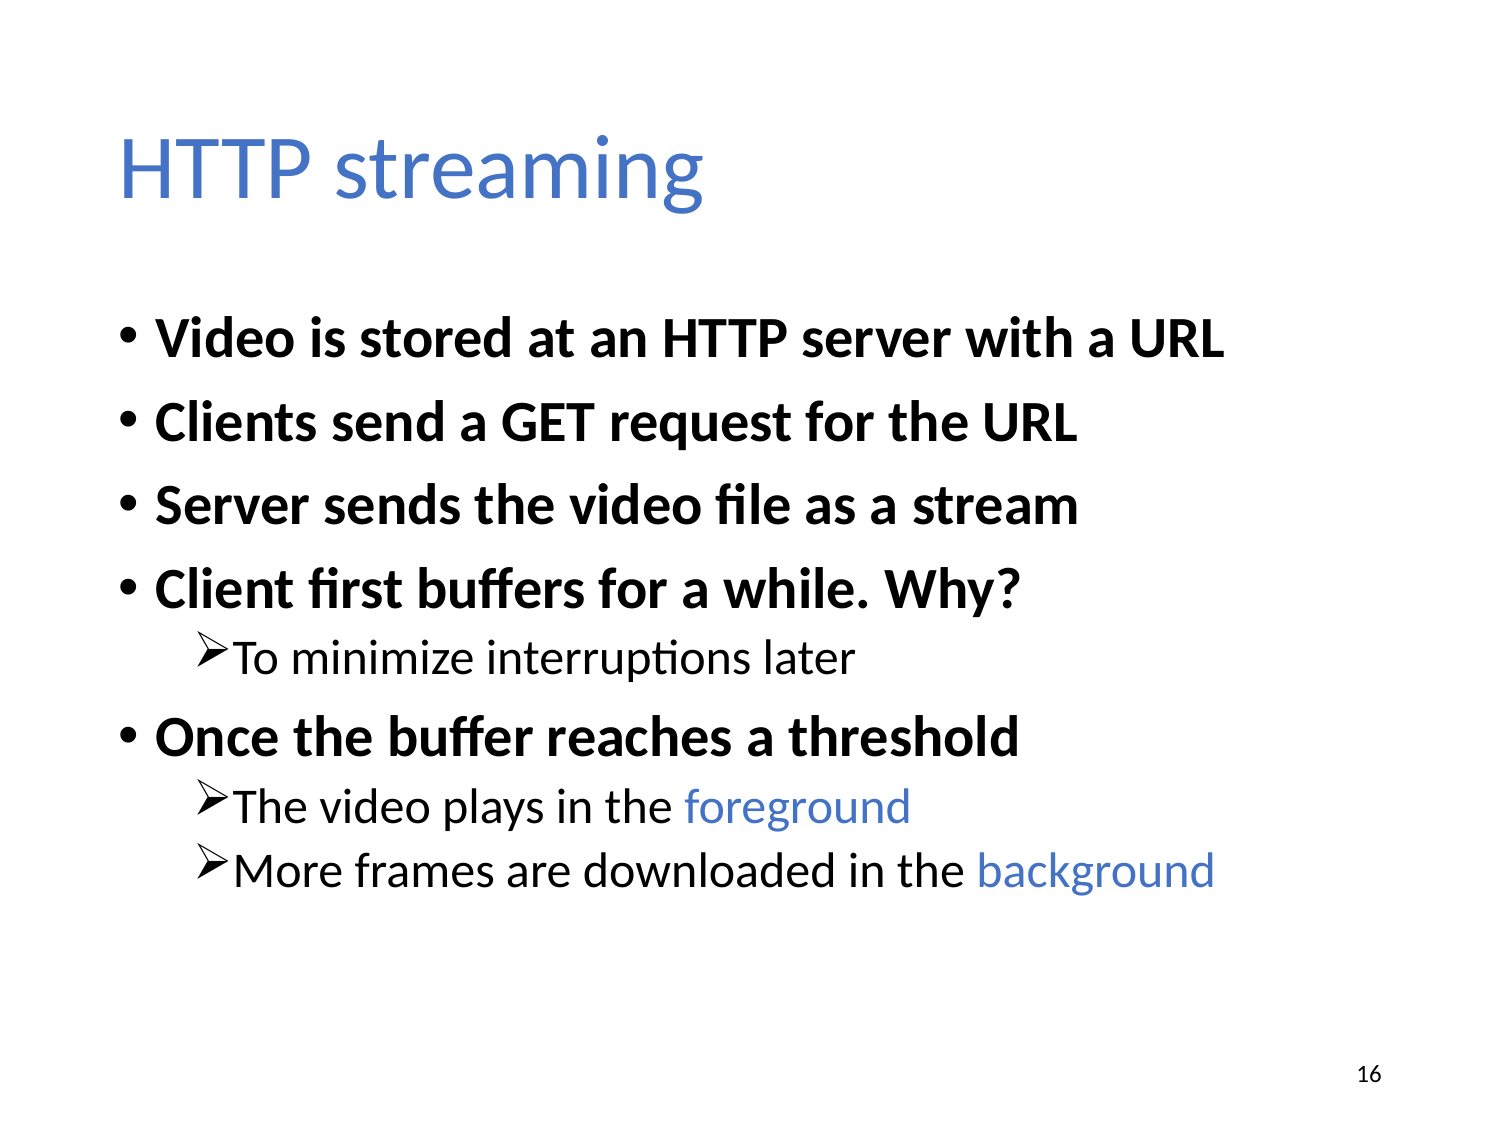

# HTTP streaming
Video is stored at an HTTP server with a URL
Clients send a GET request for the URL
Server sends the video file as a stream
Client first buffers for a while. Why?
To minimize interruptions later
Once the buffer reaches a threshold
The video plays in the foreground
More frames are downloaded in the background
16